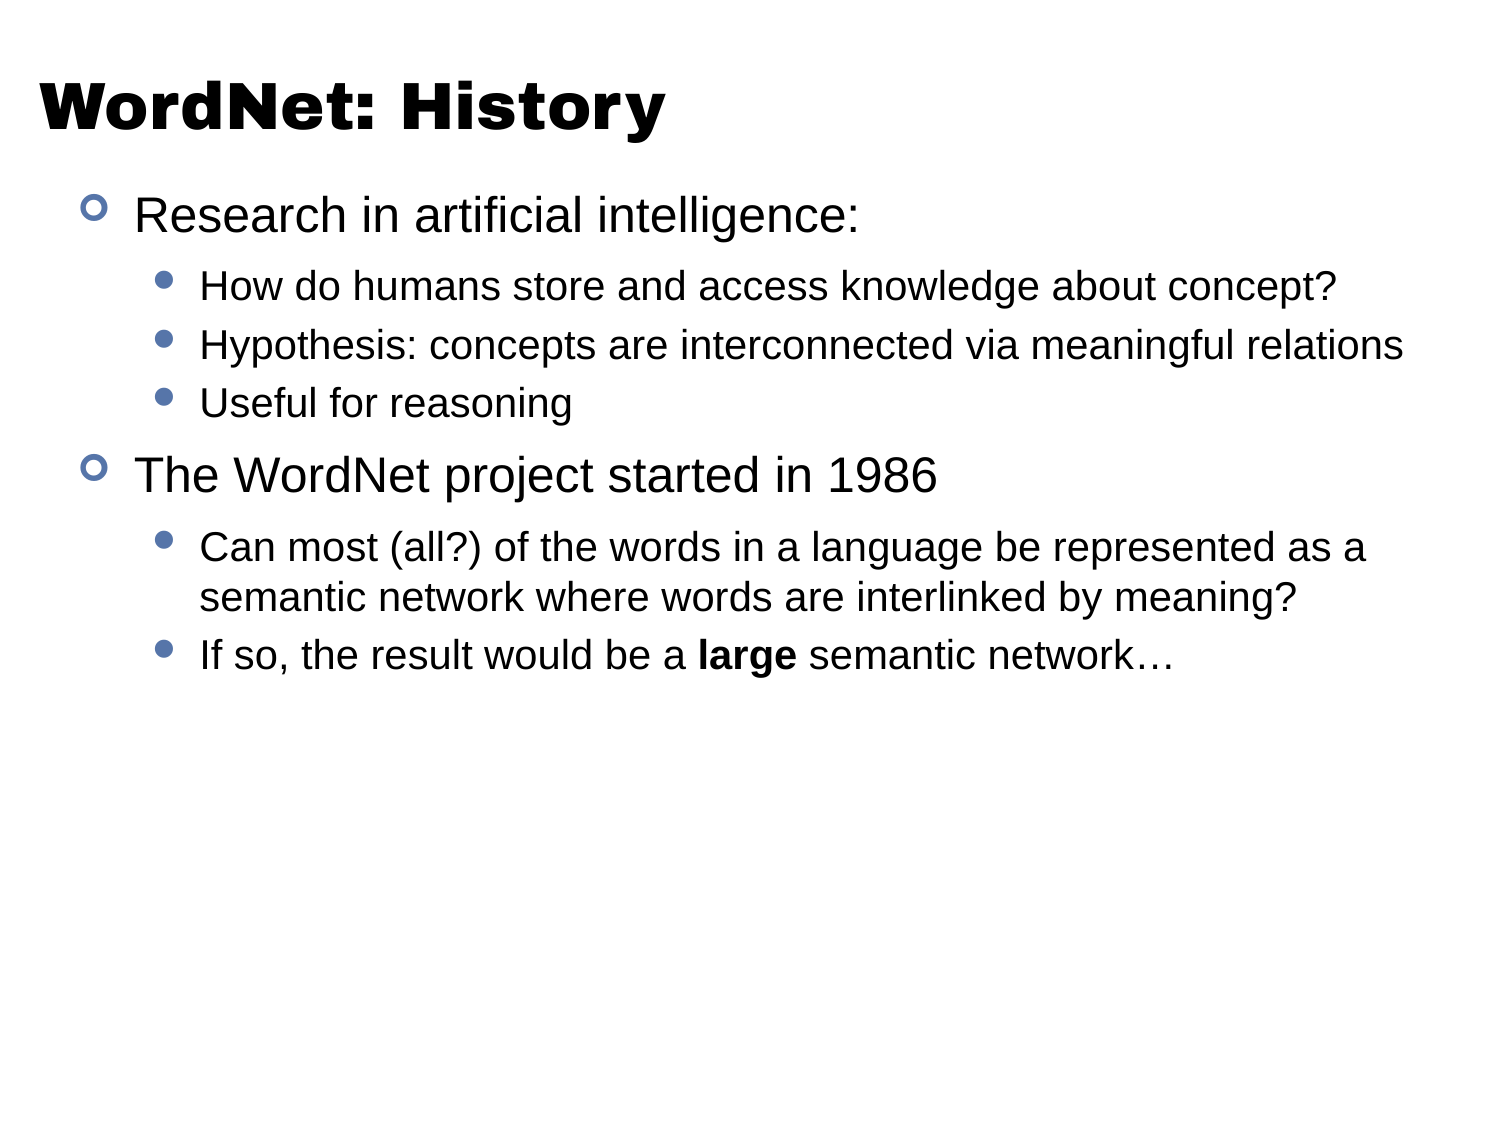

# WordNet: History
Research in artificial intelligence:
How do humans store and access knowledge about concept?
Hypothesis: concepts are interconnected via meaningful relations
Useful for reasoning
The WordNet project started in 1986
Can most (all?) of the words in a language be represented as a semantic network where words are interlinked by meaning?
If so, the result would be a large semantic network‏…